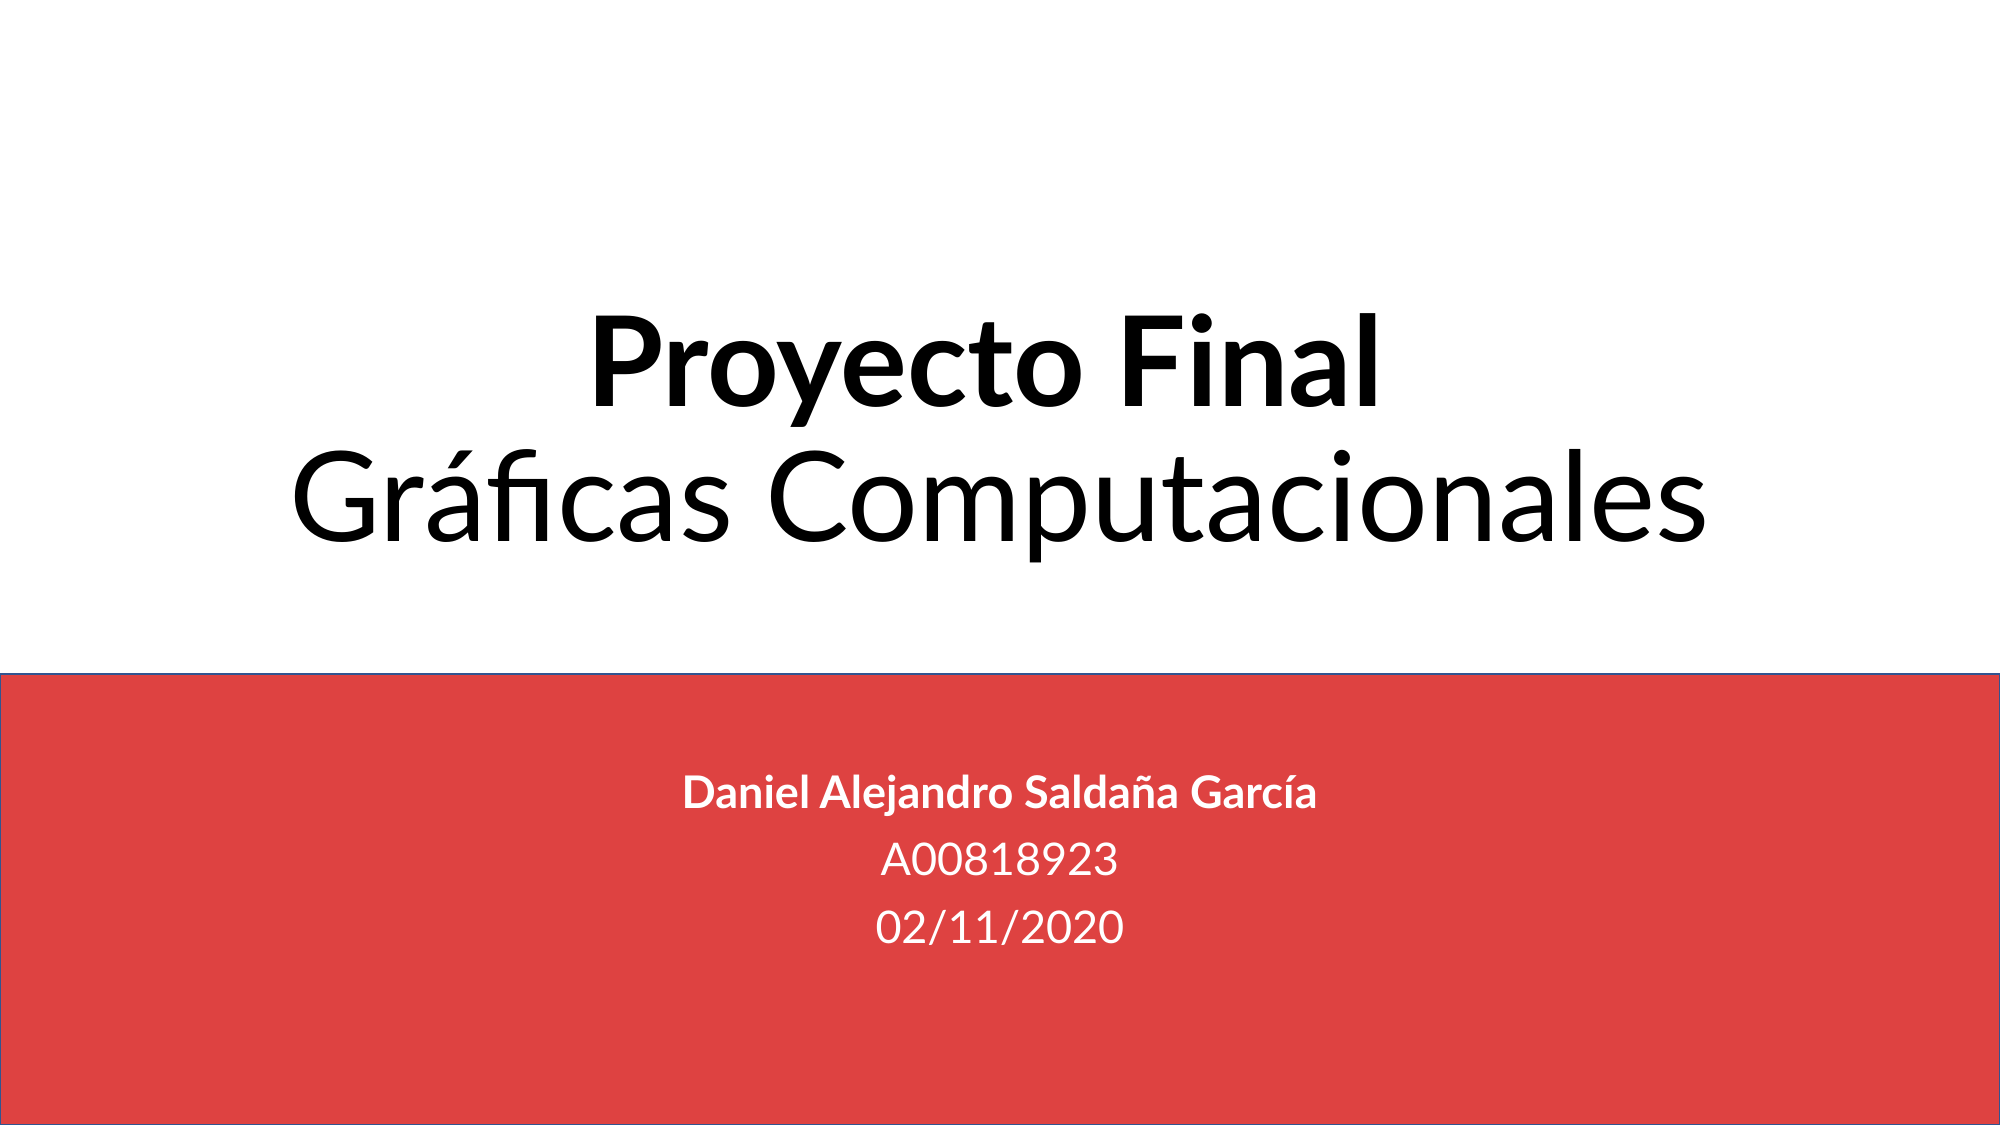

# Proyecto Final Gráficas Computacionales

Daniel Alejandro Saldaña García
A00818923
02/11/2020